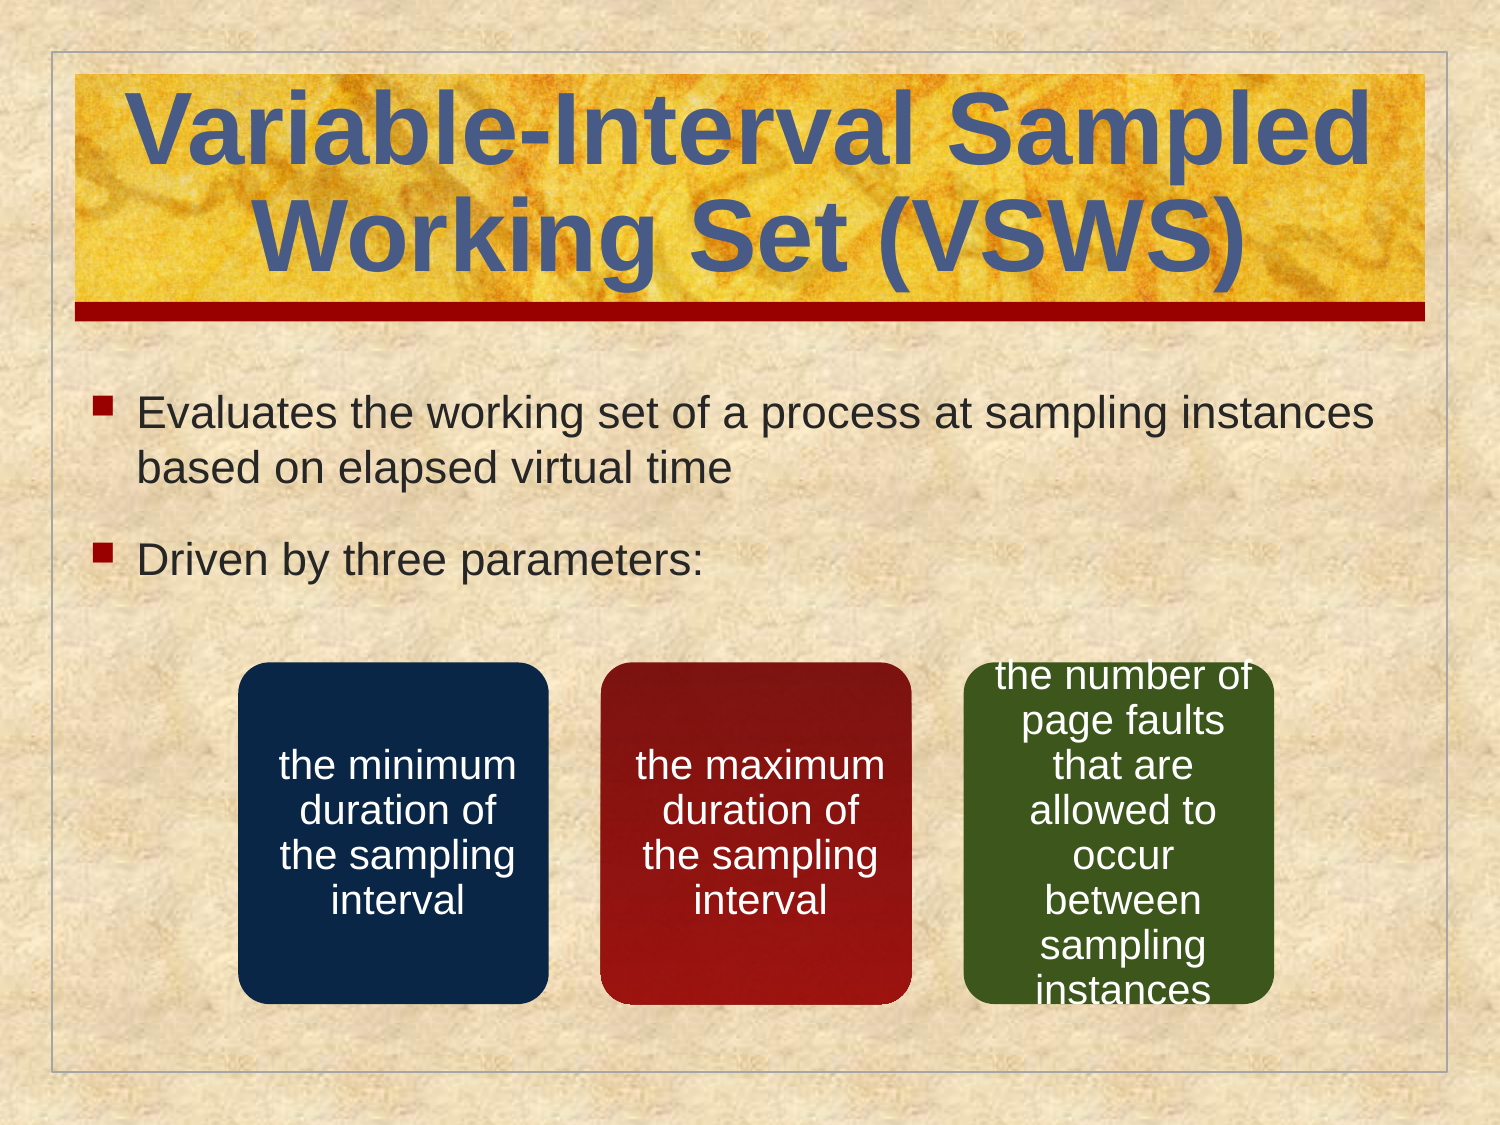

# Variable-Interval Sampled Working Set (VSWS)
Evaluates the working set of a process at sampling instances based on elapsed virtual time
Driven by three parameters:
the minimum duration of the sampling interval
the maximum duration of the sampling interval
the number of page faults that are allowed to occur between sampling instances